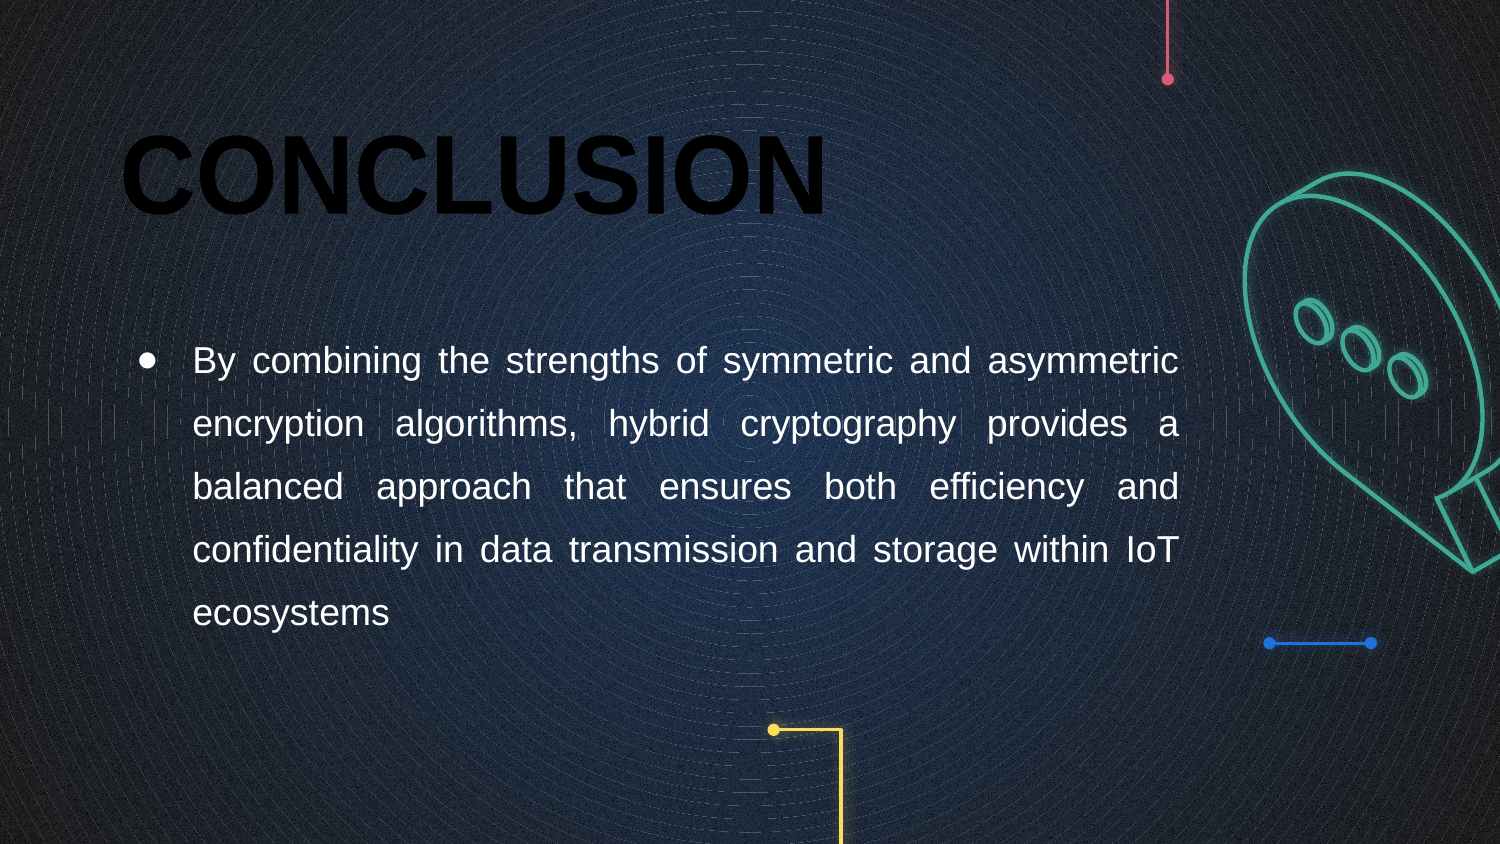

CONCLUSION

By combining the strengths of symmetric and asymmetric encryption algorithms, hybrid cryptography provides a balanced approach that ensures both efficiency and confidentiality in data transmission and storage within IoT ecosystems